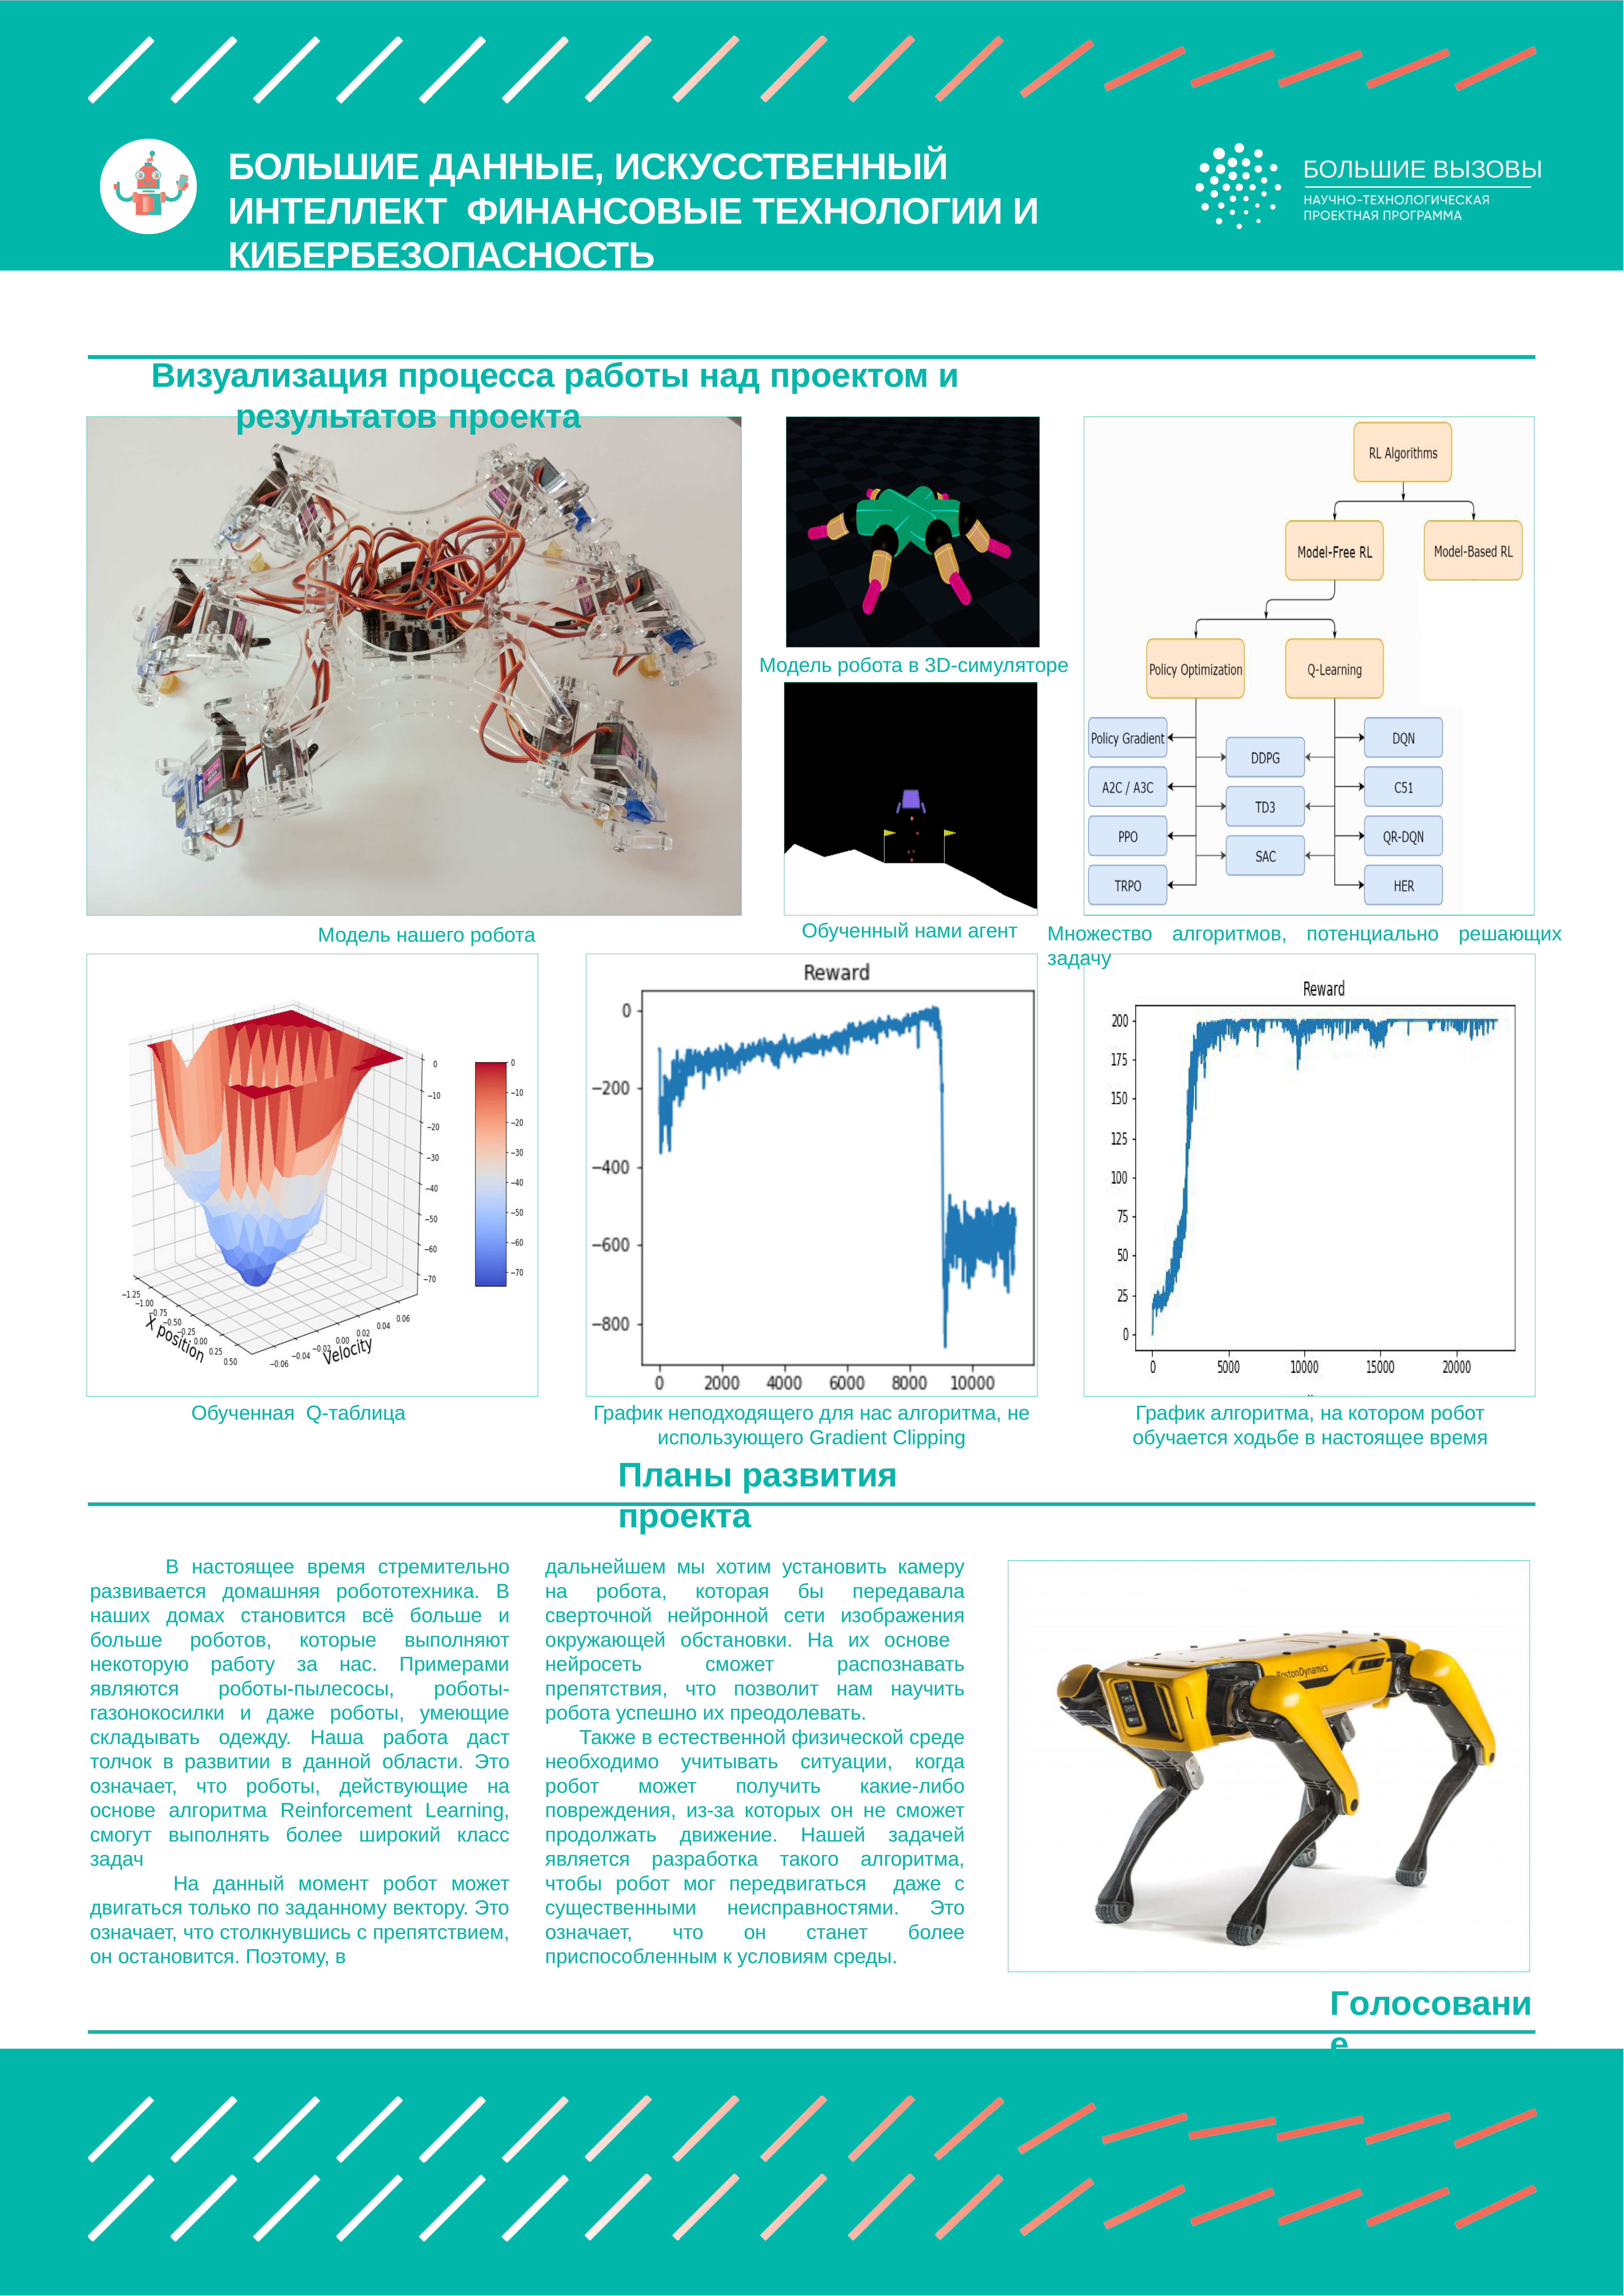

БОЛЬШИЕ ДАННЫЕ, ИСКУССТВЕННЫЙ ИНТЕЛЛЕКТ  ФИНАНСОВЫЕ ТЕХНОЛОГИИ И КИБЕРБЕЗОПАСНОСТЬ

Визуализация процесса работы над проектом и результатов проекта

БОЛЬШИЕ ВЫЗОВЫ

Модель робота в 3D-симуляторе

Обученный нами агент
Множество алгоритмов, потенциально решающих задачу
Модель нашего робота

Обученная  Q-таблица
График неподходящего для нас алгоритма, не использующего Gradient Clipping
График алгоритма, на котором робот обучается ходьбе в настоящее время
Планы развития проекта

      В настоящее время стремительно развивается домашняя робототехника. В наших домах становится всё больше и больше роботов, которые выполняют некоторую работу за нас. Примерами являются роботы-пылесосы, роботы-газонокосилки и даже роботы, умеющие складывать одежду. Наша работа даст толчок в развитии в данной области. Это означает, что роботы, действующие на основе алгоритма Reinforcement Learning, смогут выполнять более широкий класс задач
      На данный момент робот может двигаться только по заданному вектору. Это означает, что столкнувшись с препятствием, он остановится. Поэтому, в
дальнейшем мы хотим установить камеру на робота, которая бы передавала сверточной нейронной сети изображения окружающей обстановки. На их основе  нейросеть сможет распознавать препятствия, что позволит нам научить робота успешно их преодолевать.
      Также в естественной физической среде необходимо учитывать ситуации, когда робот может получить какие-либо повреждения, из-за которых он не сможет продолжать движение. Нашей задачей является разработка такого алгоритма, чтобы робот мог передвигаться  даже с существенными неисправностями. Это означает, что он станет более приспособленным к условиям среды.

Голосование